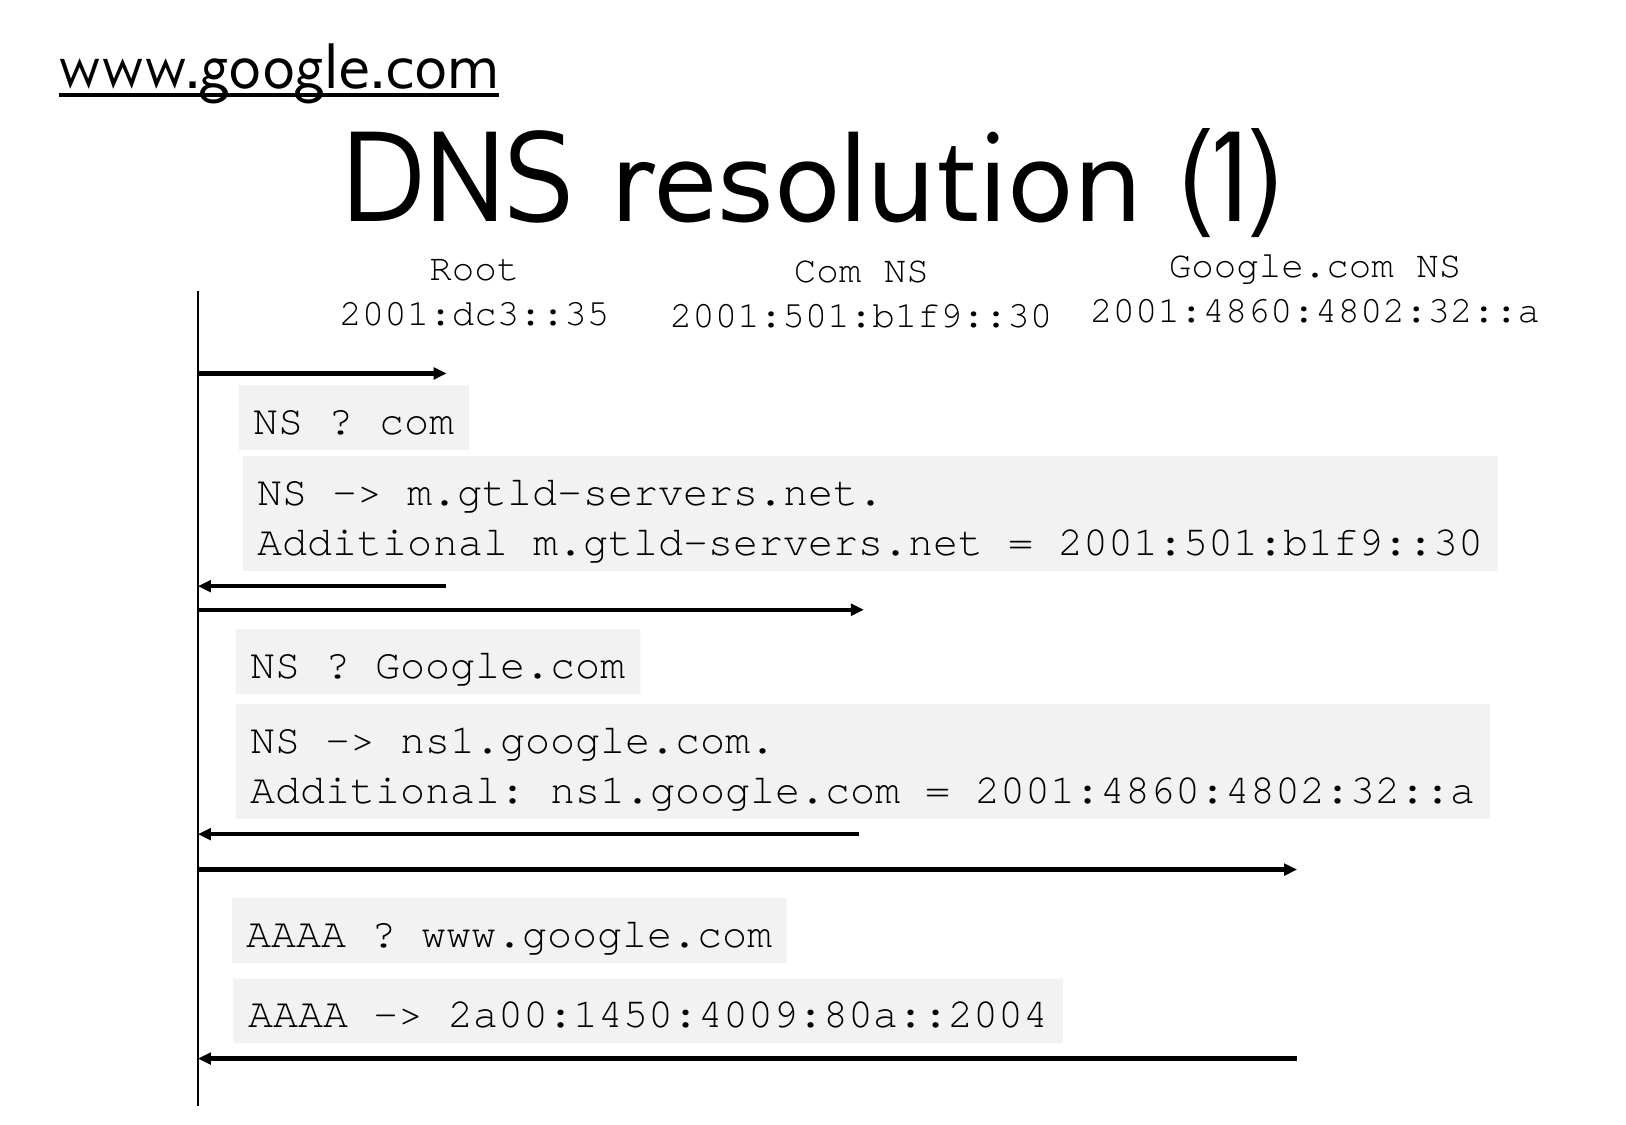

www.google.com
# DNS resolution (1)
Google.com NS
2001:4860:4802:32::a
Root
2001:dc3::35
Com NS
2001:501:b1f9::30
NS ? com
NS -> m.gtld-servers.net.
Additional m.gtld-servers.net = 2001:501:b1f9::30
NS ? Google.com
NS -> ns1.google.com.
Additional: ns1.google.com = 2001:4860:4802:32::a
AAAA ? www.google.com
AAAA -> 2a00:1450:4009:80a::2004